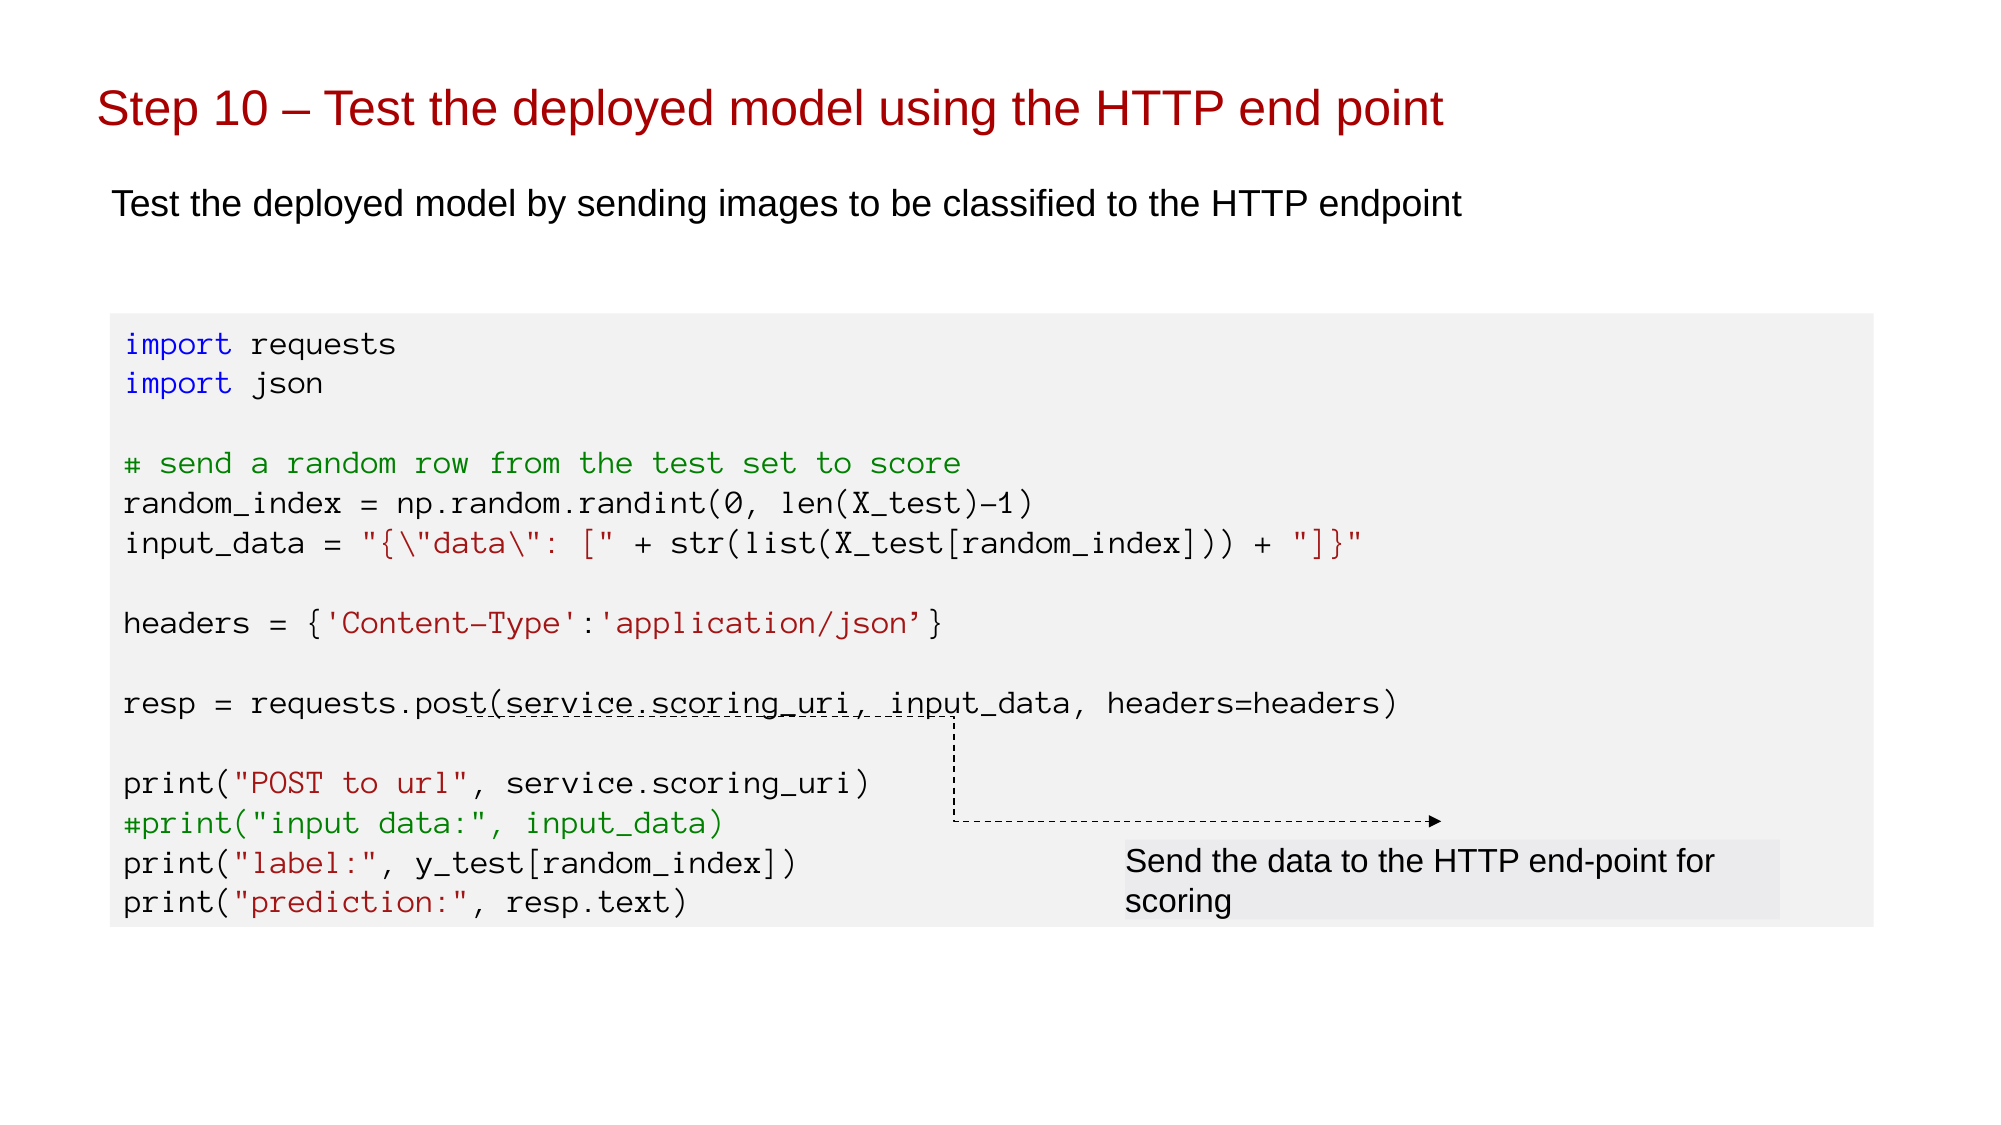

Step 10 – Test the deployed model using the HTTP end point
Test the deployed model by sending images to be classified to the HTTP endpoint
import requests
import json

# send a random row from the test set to score
random_index = np.random.randint(0, len(X_test)-1)
input_data = "{\"data\": [" + str(list(X_test[random_index])) + "]}"

headers = {'Content-Type':'application/json’}

resp = requests.post(service.scoring_uri, input_data, headers=headers)

print("POST to url", service.scoring_uri)
#print("input data:", input_data)
print("label:", y_test[random_index])
print("prediction:", resp.text)
Send the data to the HTTP end-point for scoring